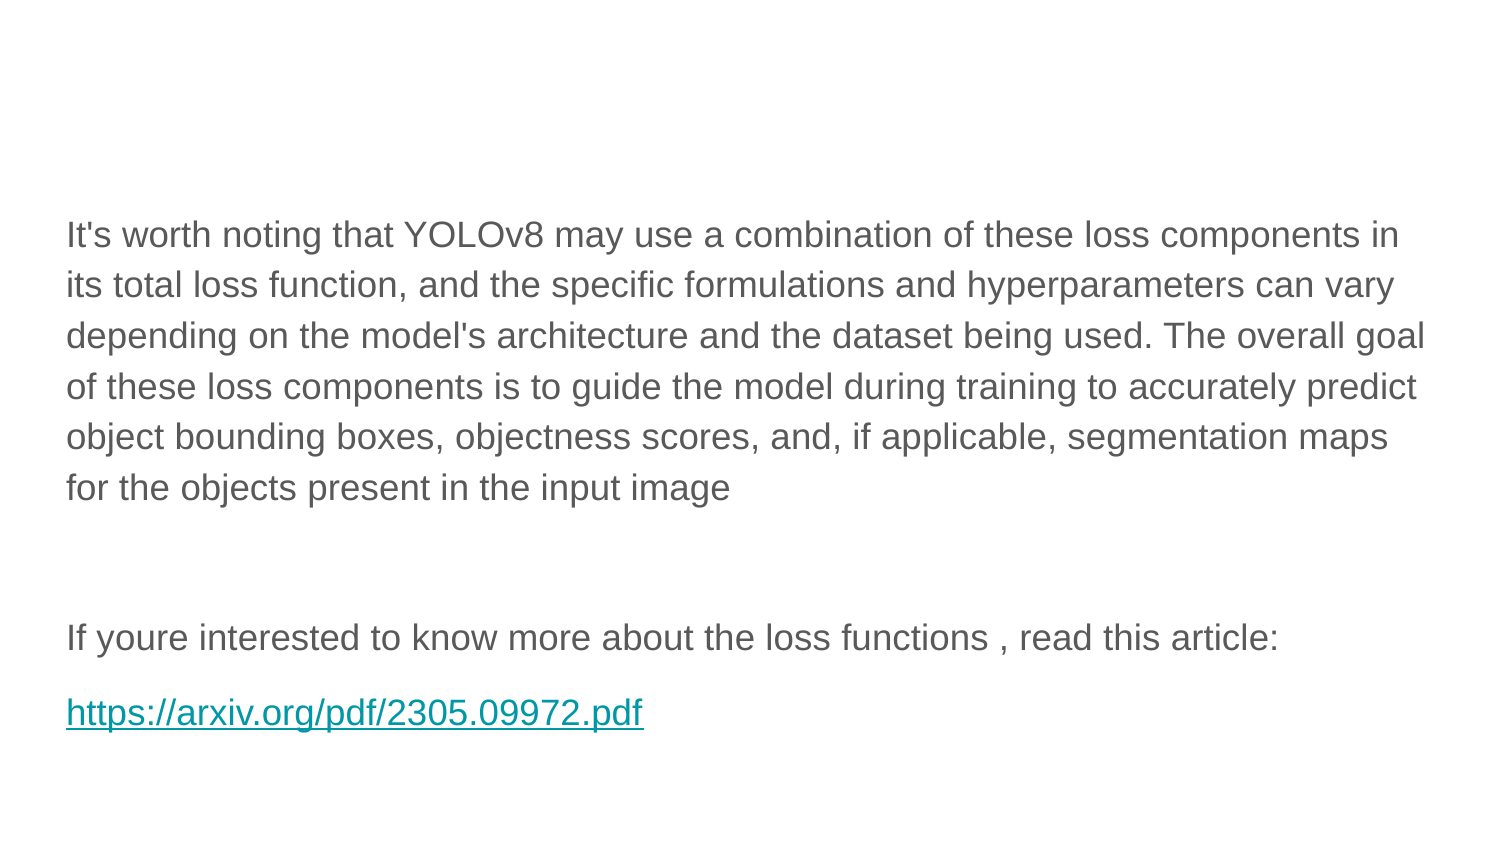

#
It's worth noting that YOLOv8 may use a combination of these loss components in its total loss function, and the specific formulations and hyperparameters can vary depending on the model's architecture and the dataset being used. The overall goal of these loss components is to guide the model during training to accurately predict object bounding boxes, objectness scores, and, if applicable, segmentation maps for the objects present in the input image

If youre interested to know more about the loss functions , read this article:
https://arxiv.org/pdf/2305.09972.pdf